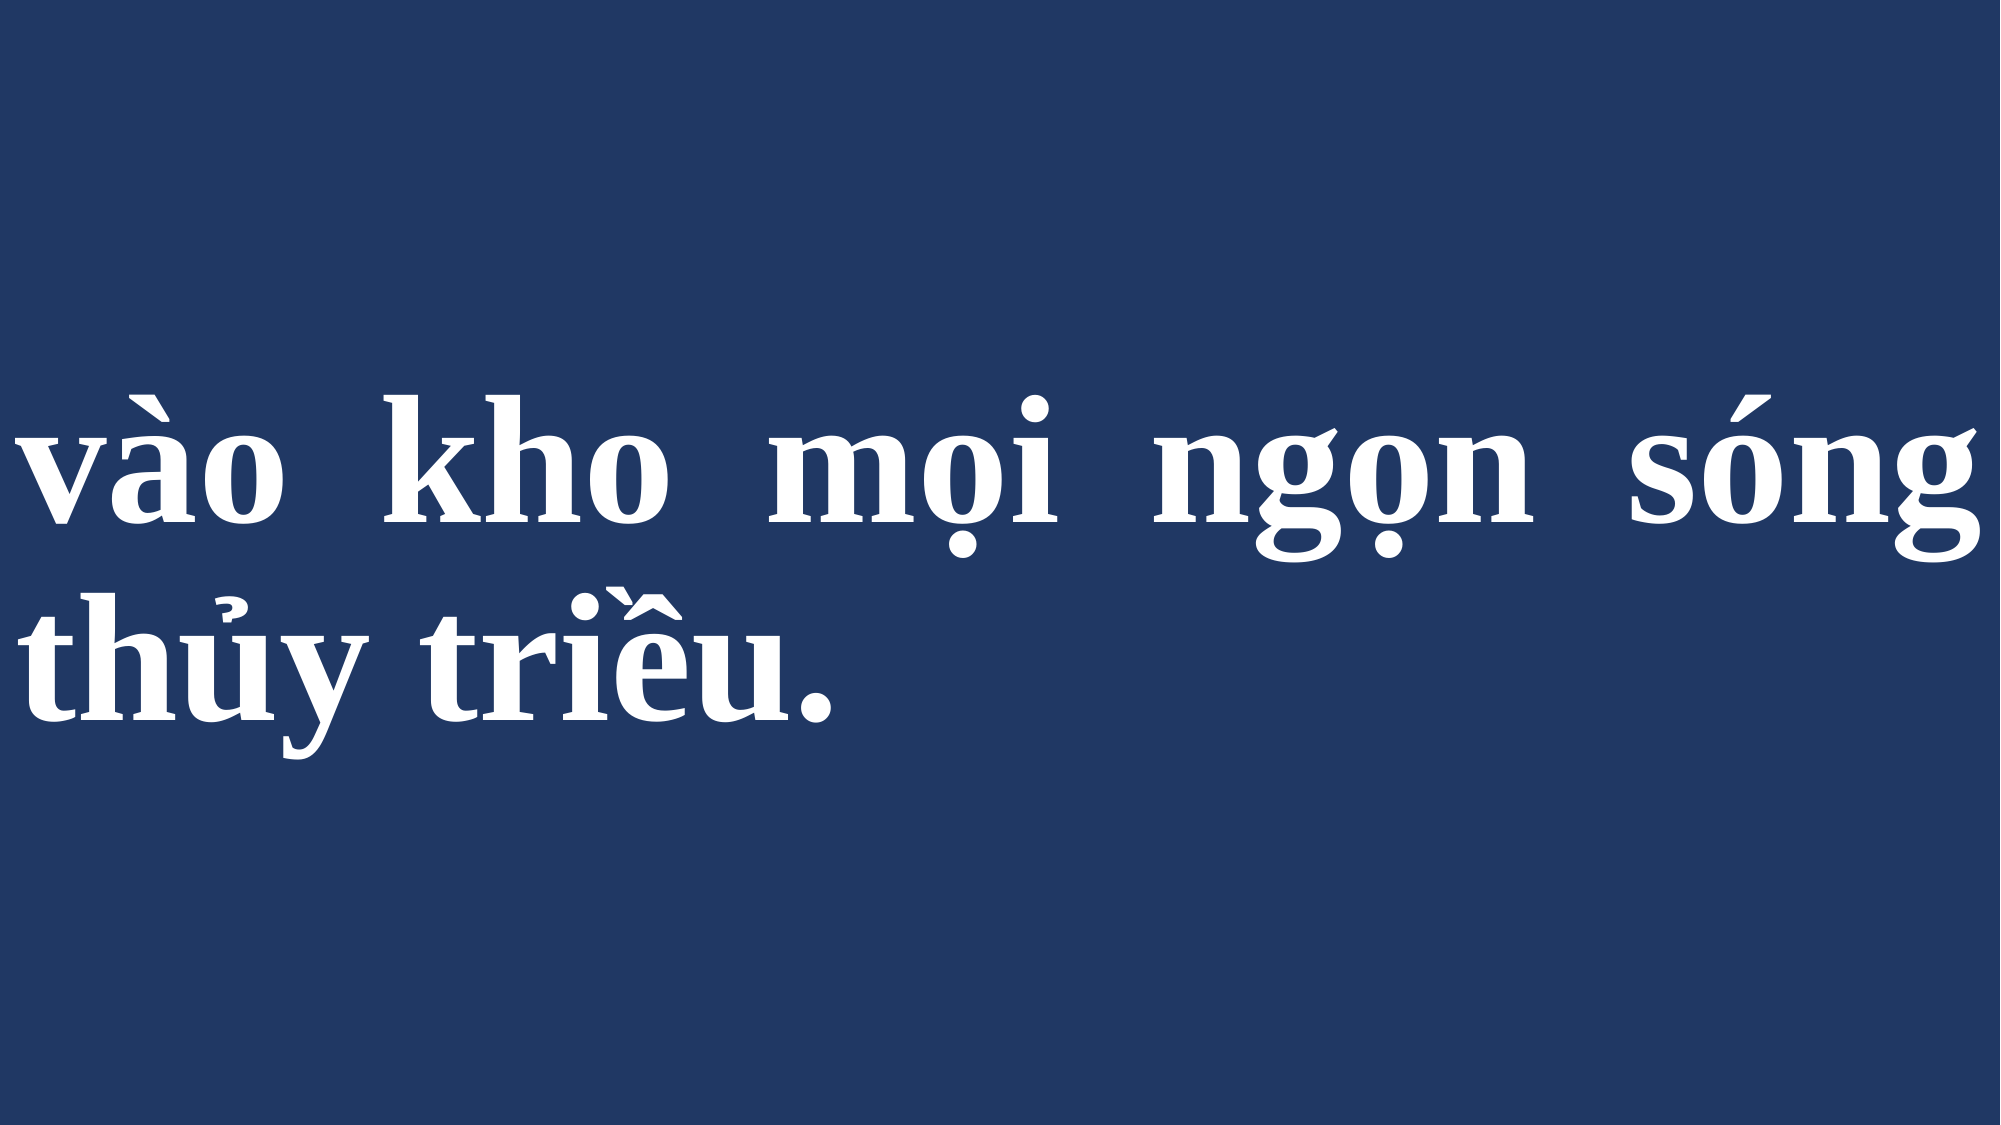

# vào kho mọi ngọn sóng thủy triều.